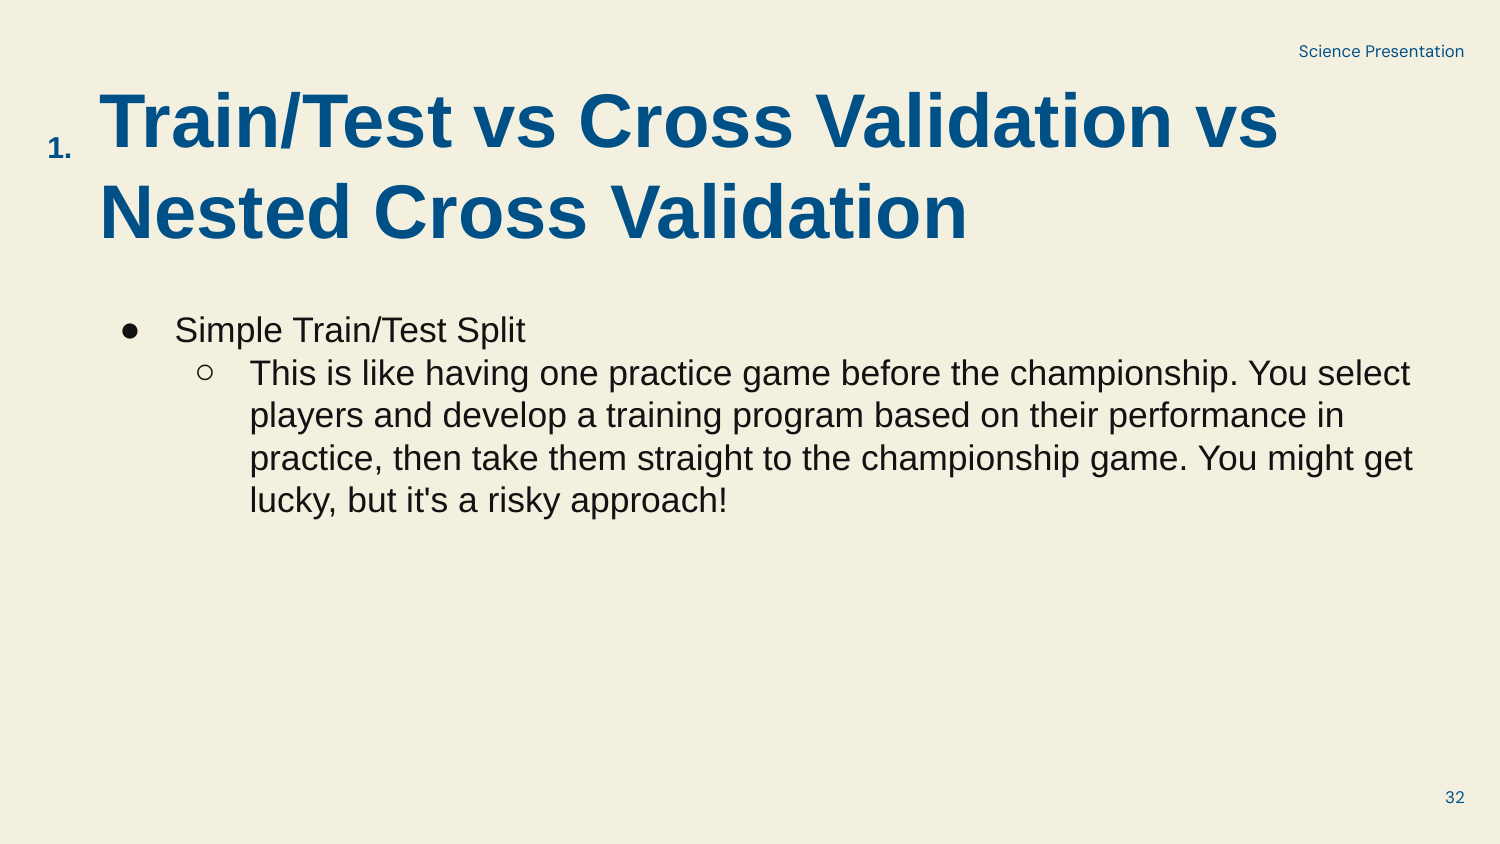

Science Presentation
1.
Train/Test vs Cross Validation vs Nested Cross Validation
Simple Train/Test Split
This is like having one practice game before the championship. You select players and develop a training program based on their performance in practice, then take them straight to the championship game. You might get lucky, but it's a risky approach!

32